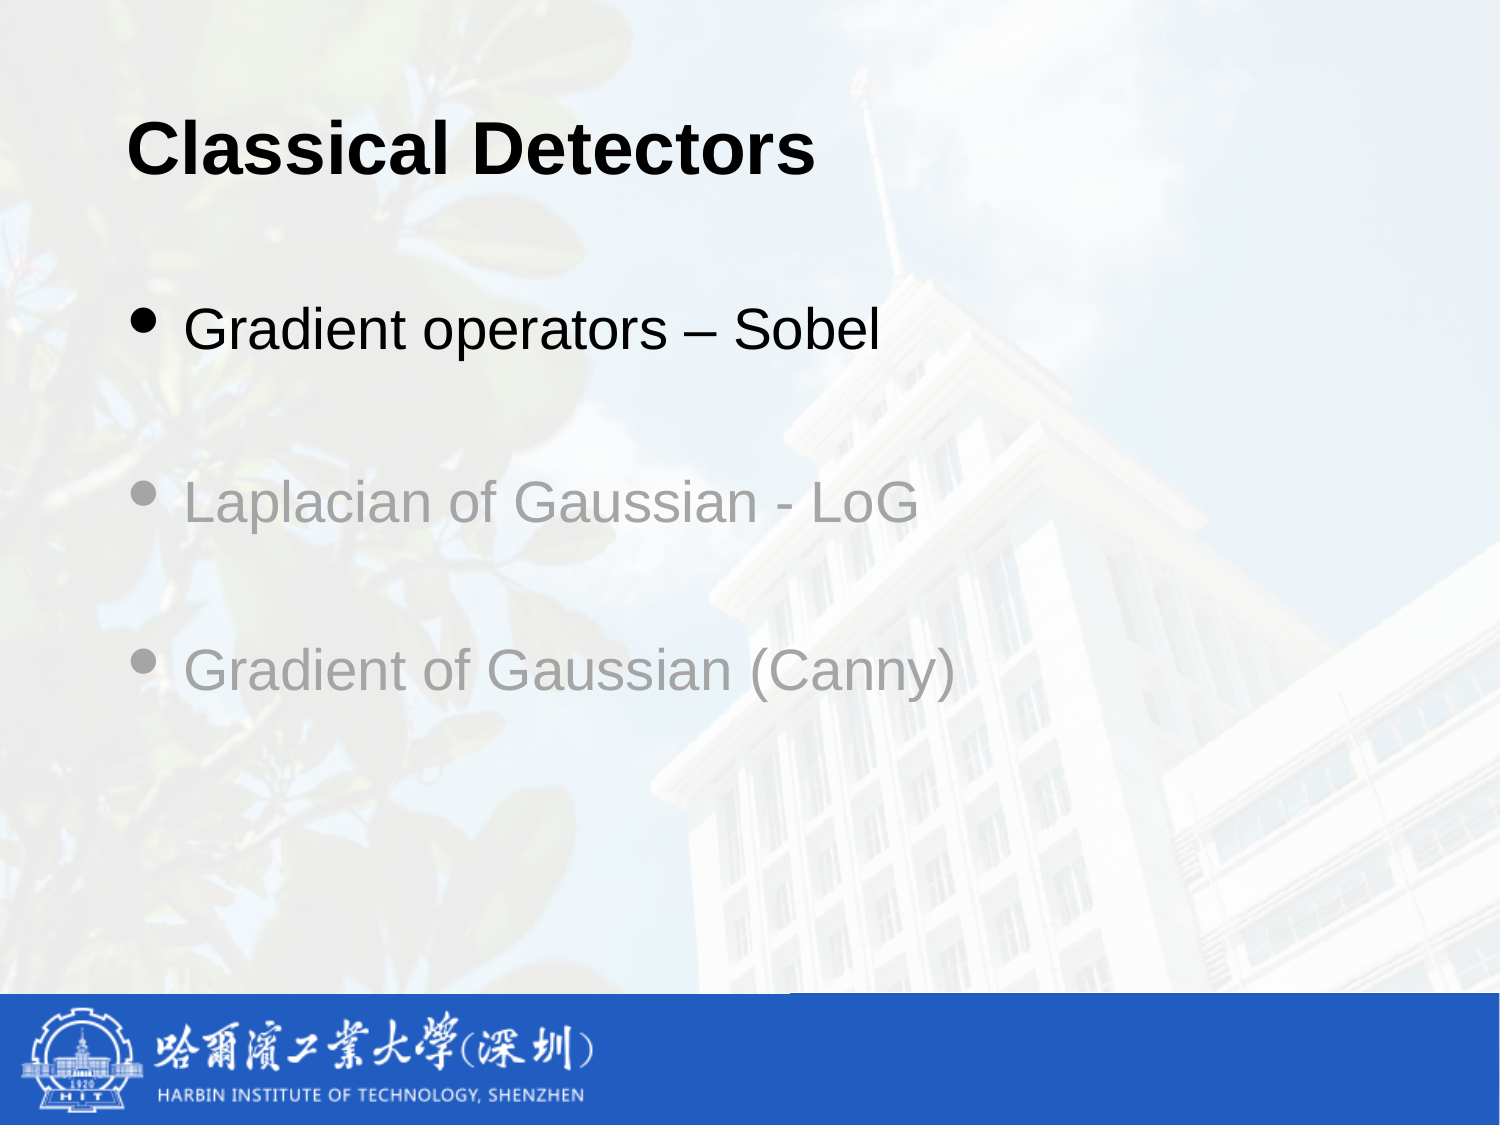

# Classical Detectors
Gradient operators – Sobel

Laplacian of Gaussian - LoG

Gradient of Gaussian (Canny)